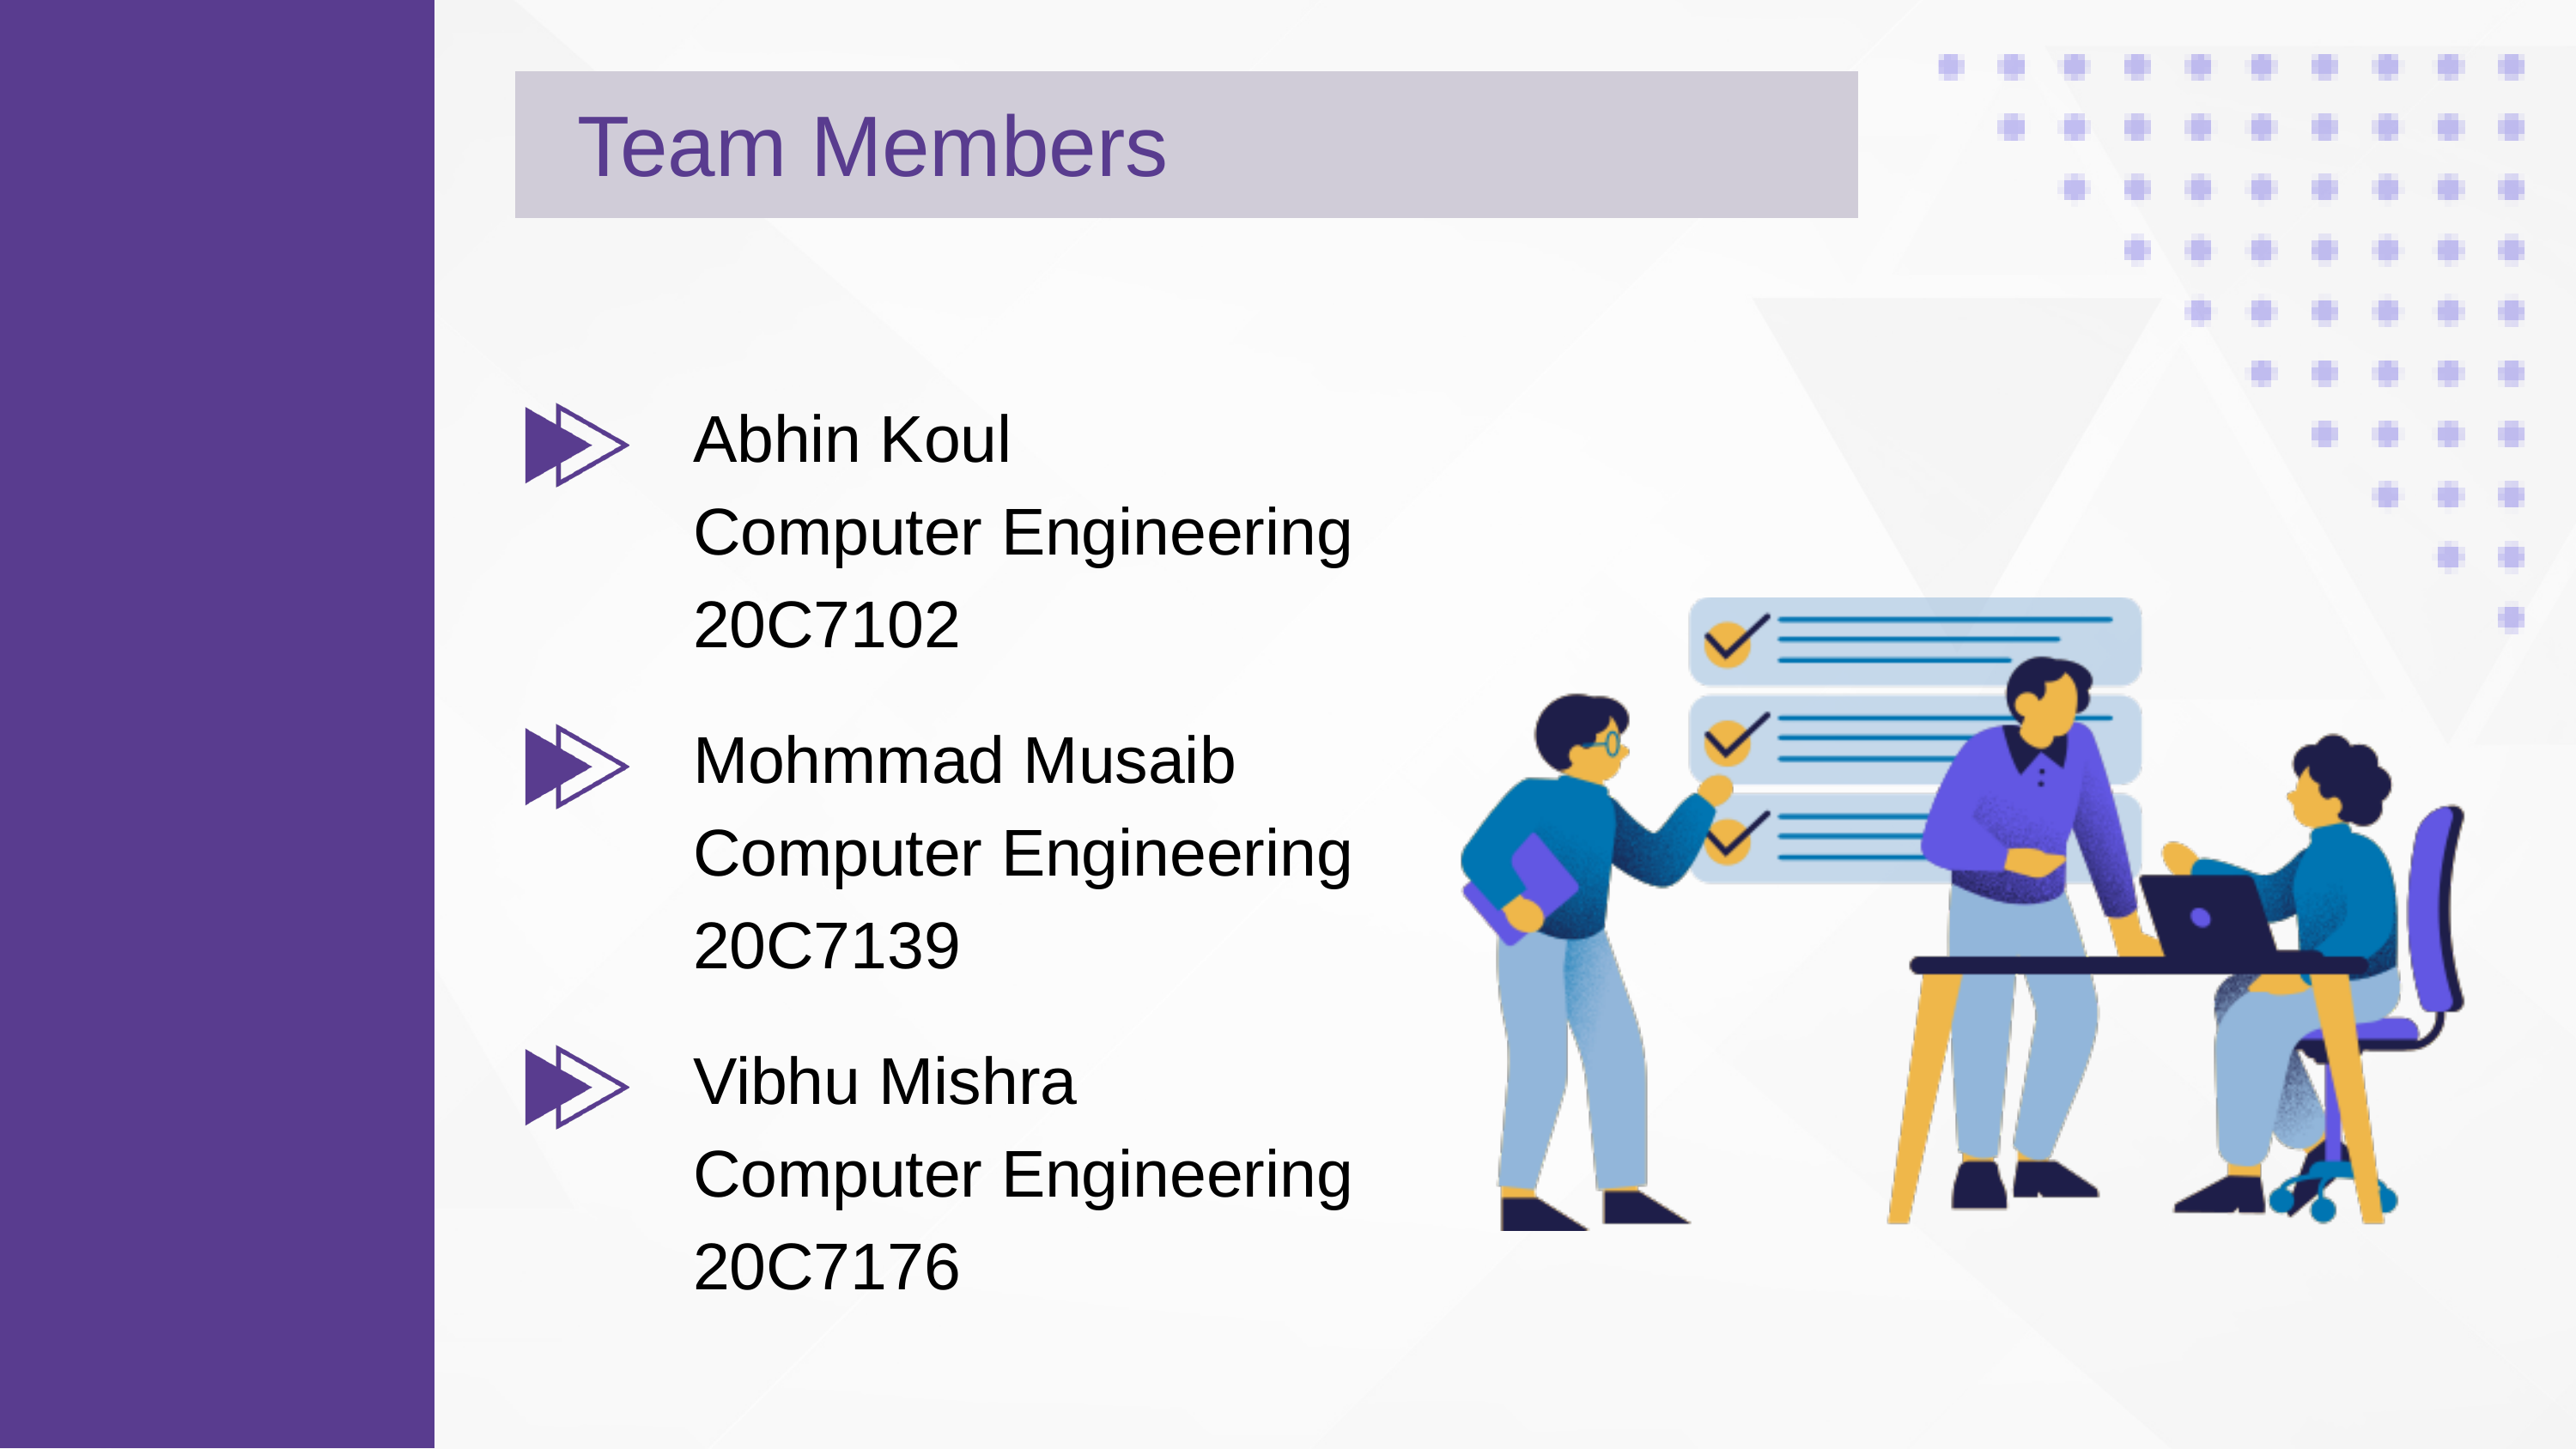

Team Members
Abhin Koul
Computer Engineering
20C7102

Mohmmad Musaib
Computer Engineering
20C7139

Vibhu Mishra
Computer Engineering
20C7176